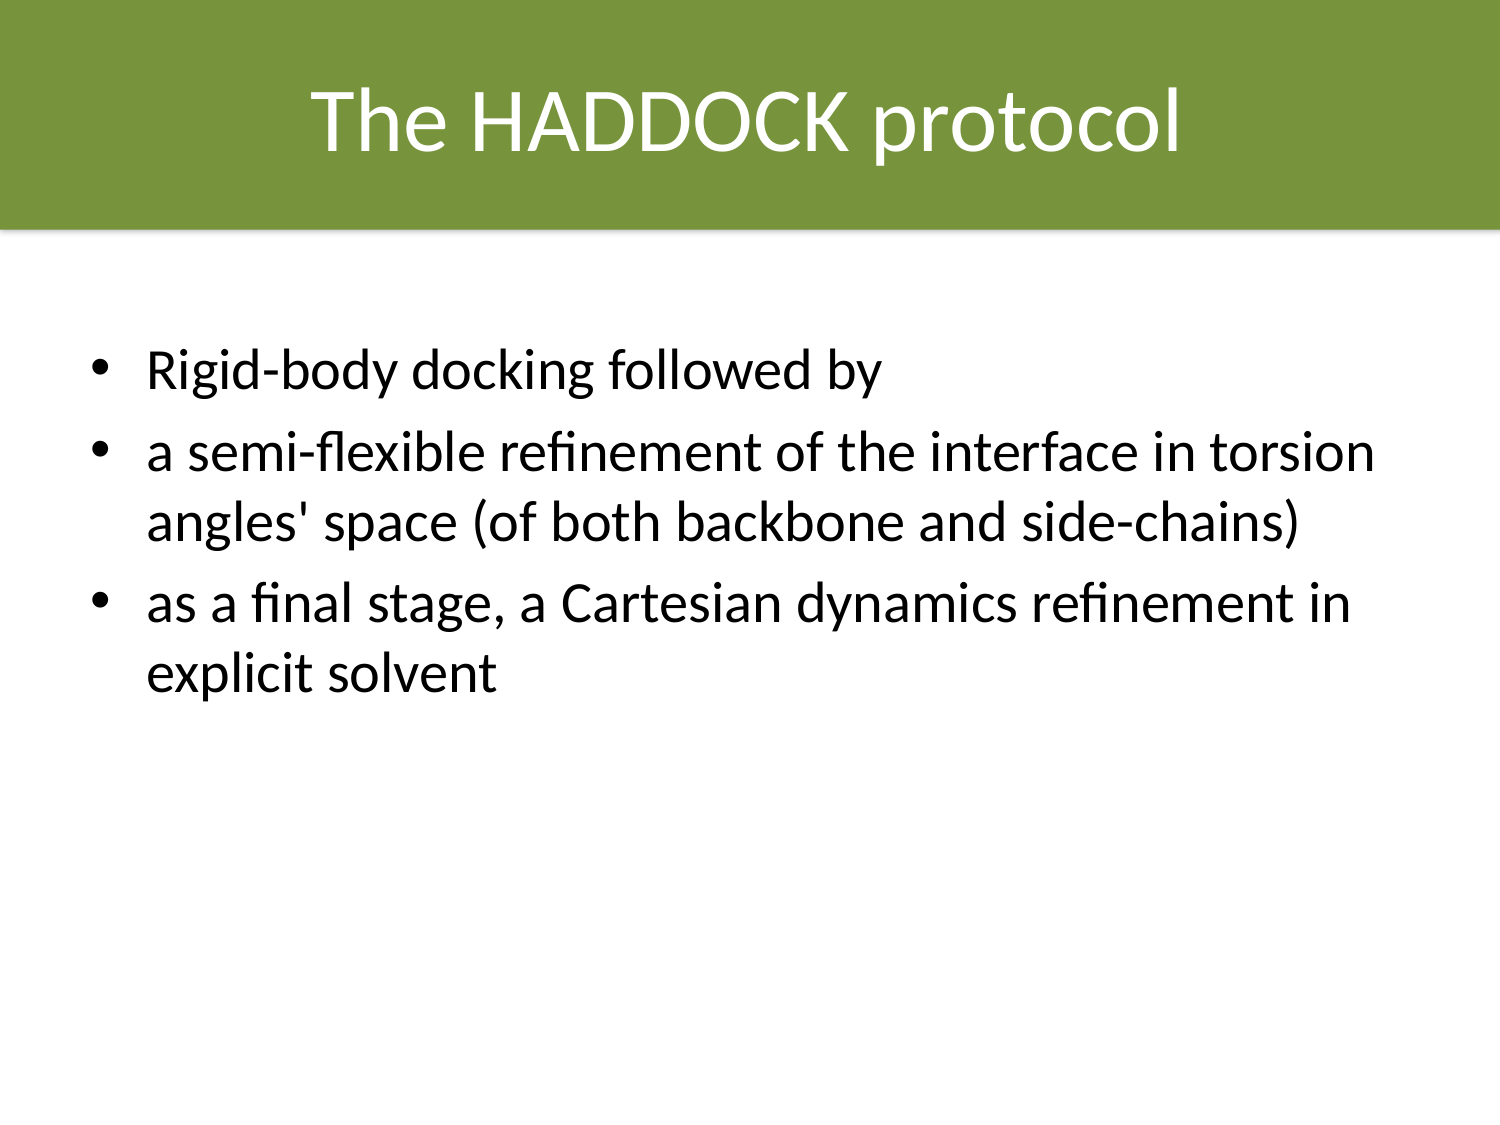

# The HADDOCK protocol

Rigid-body docking followed by
a semi-flexible refinement of the interface in torsion angles' space (of both backbone and side-chains)
as a final stage, a Cartesian dynamics refinement in explicit solvent